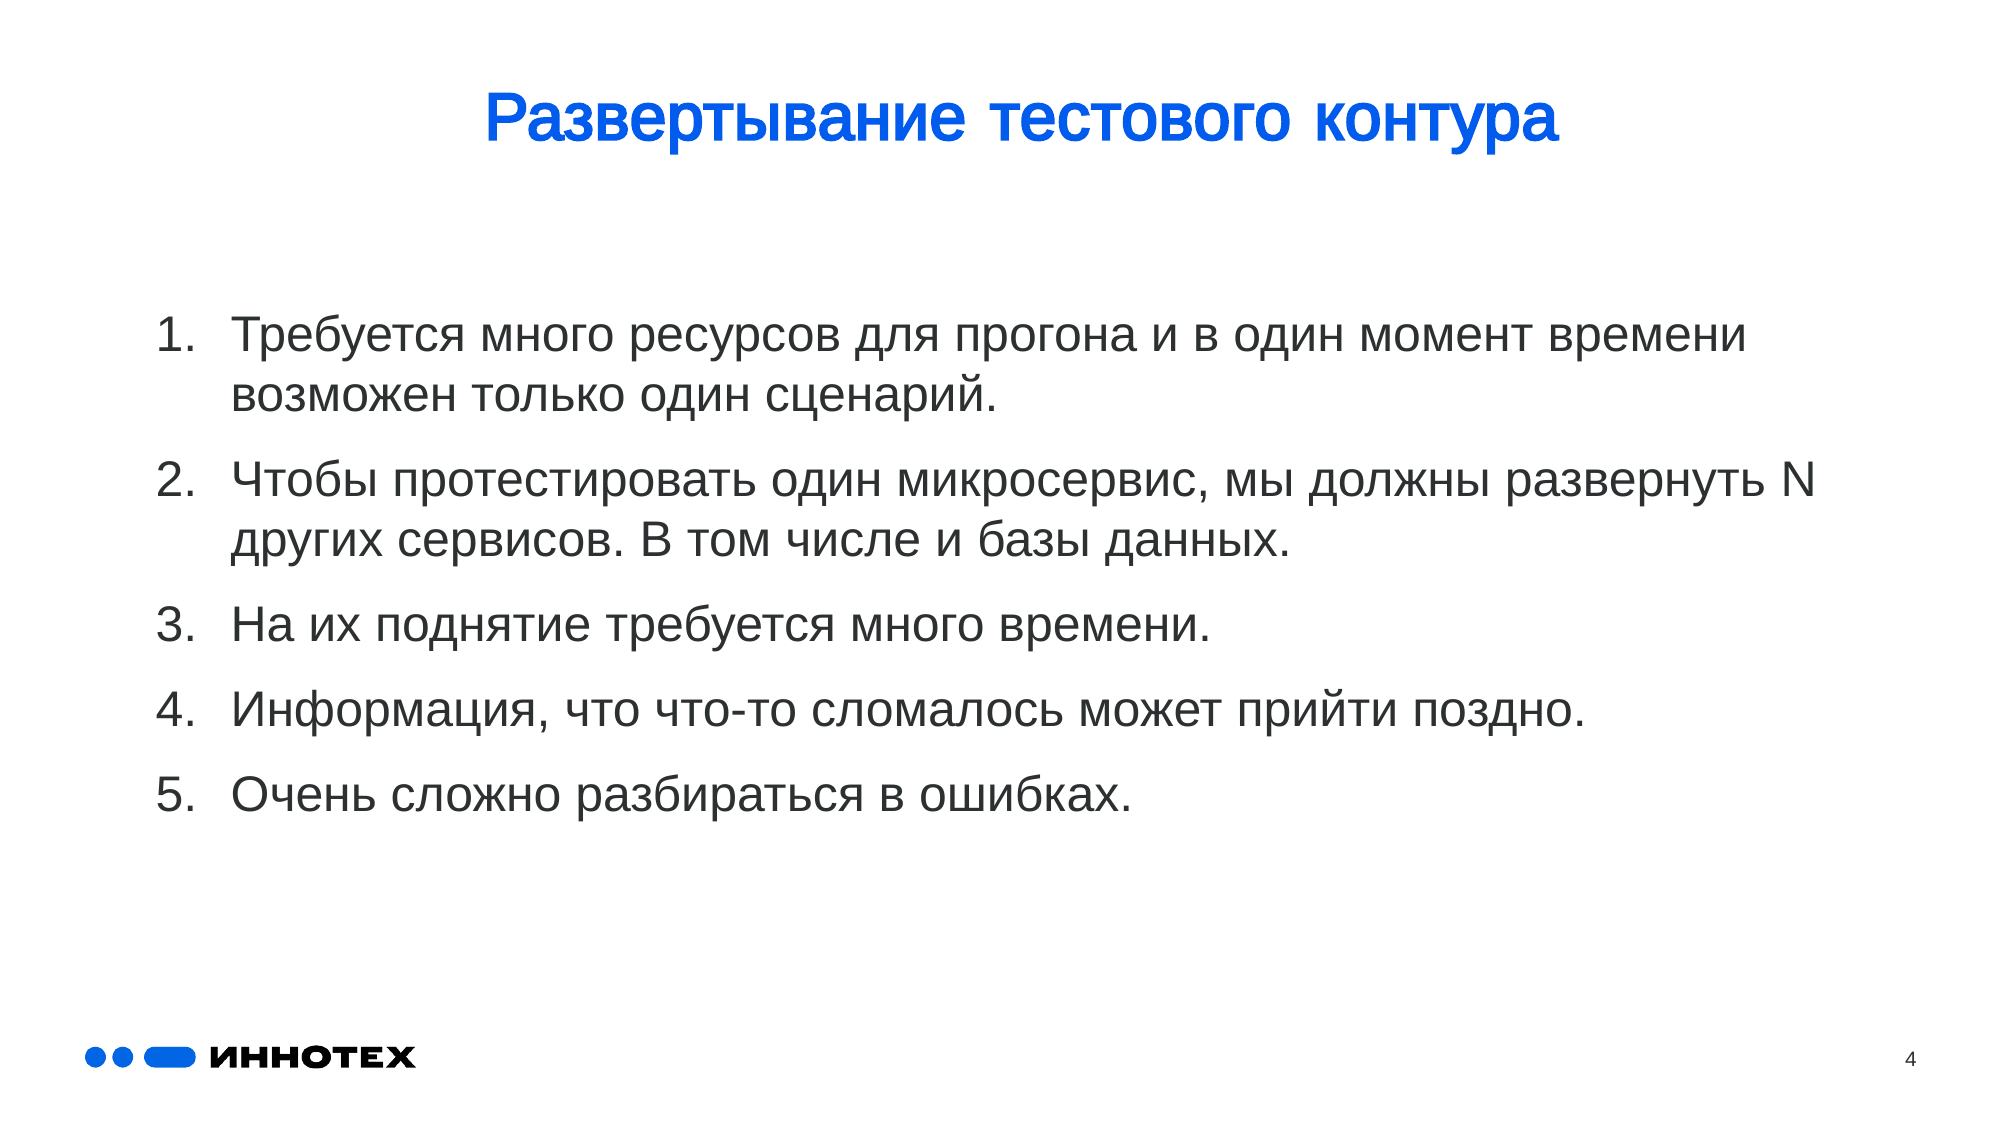

# Развертывание тестового контура
Требуется много ресурсов для прогона и в один момент времени возможен только один сценарий.
Чтобы протестировать один микросервис, мы должны развернуть N других сервисов. В том числе и базы данных.
На их поднятие требуется много времени.
Информация, что что-то сломалось может прийти поздно.
Очень сложно разбираться в ошибках.
4